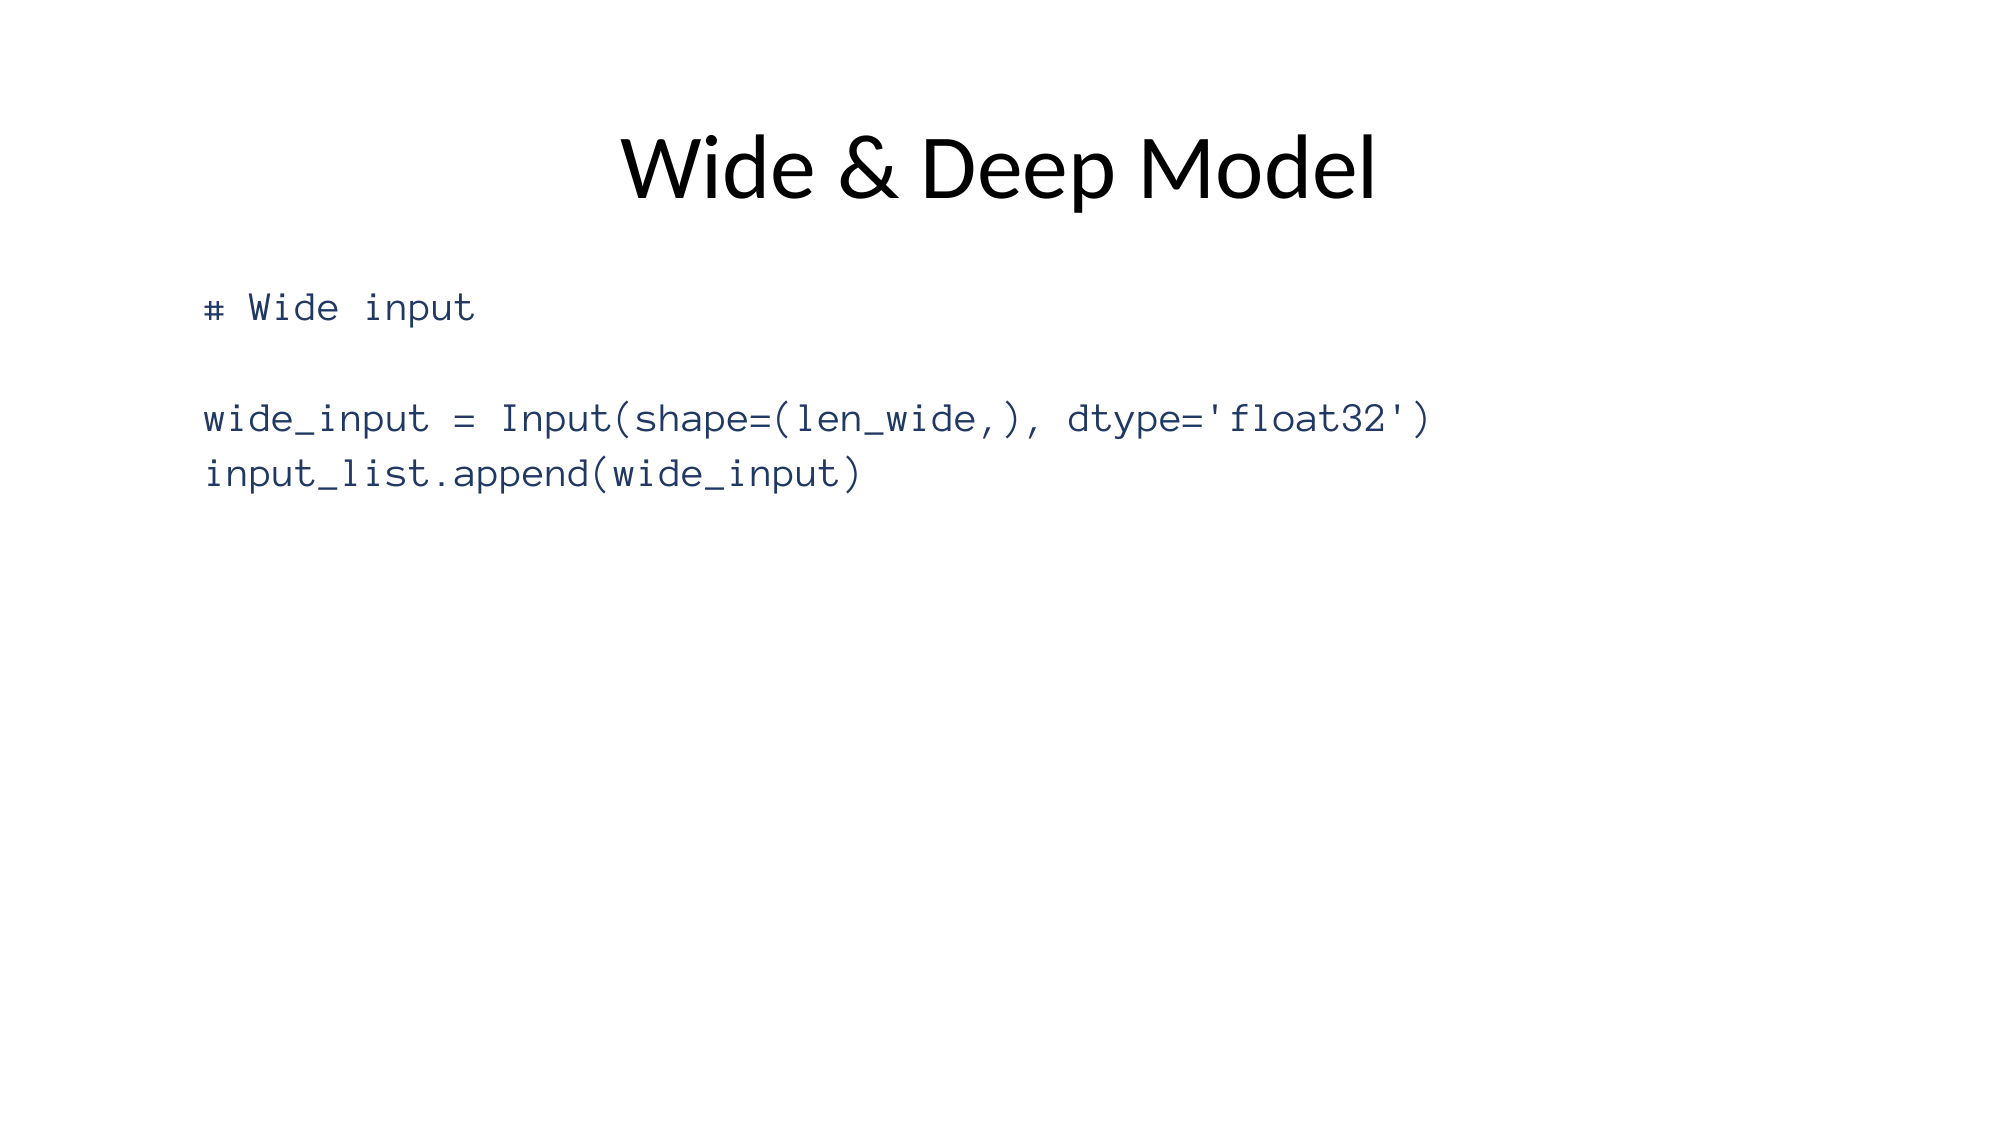

# Wide & Deep Model
# Wide input

wide_input = Input(shape=(len_wide,), dtype='float32')
input_list.append(wide_input)